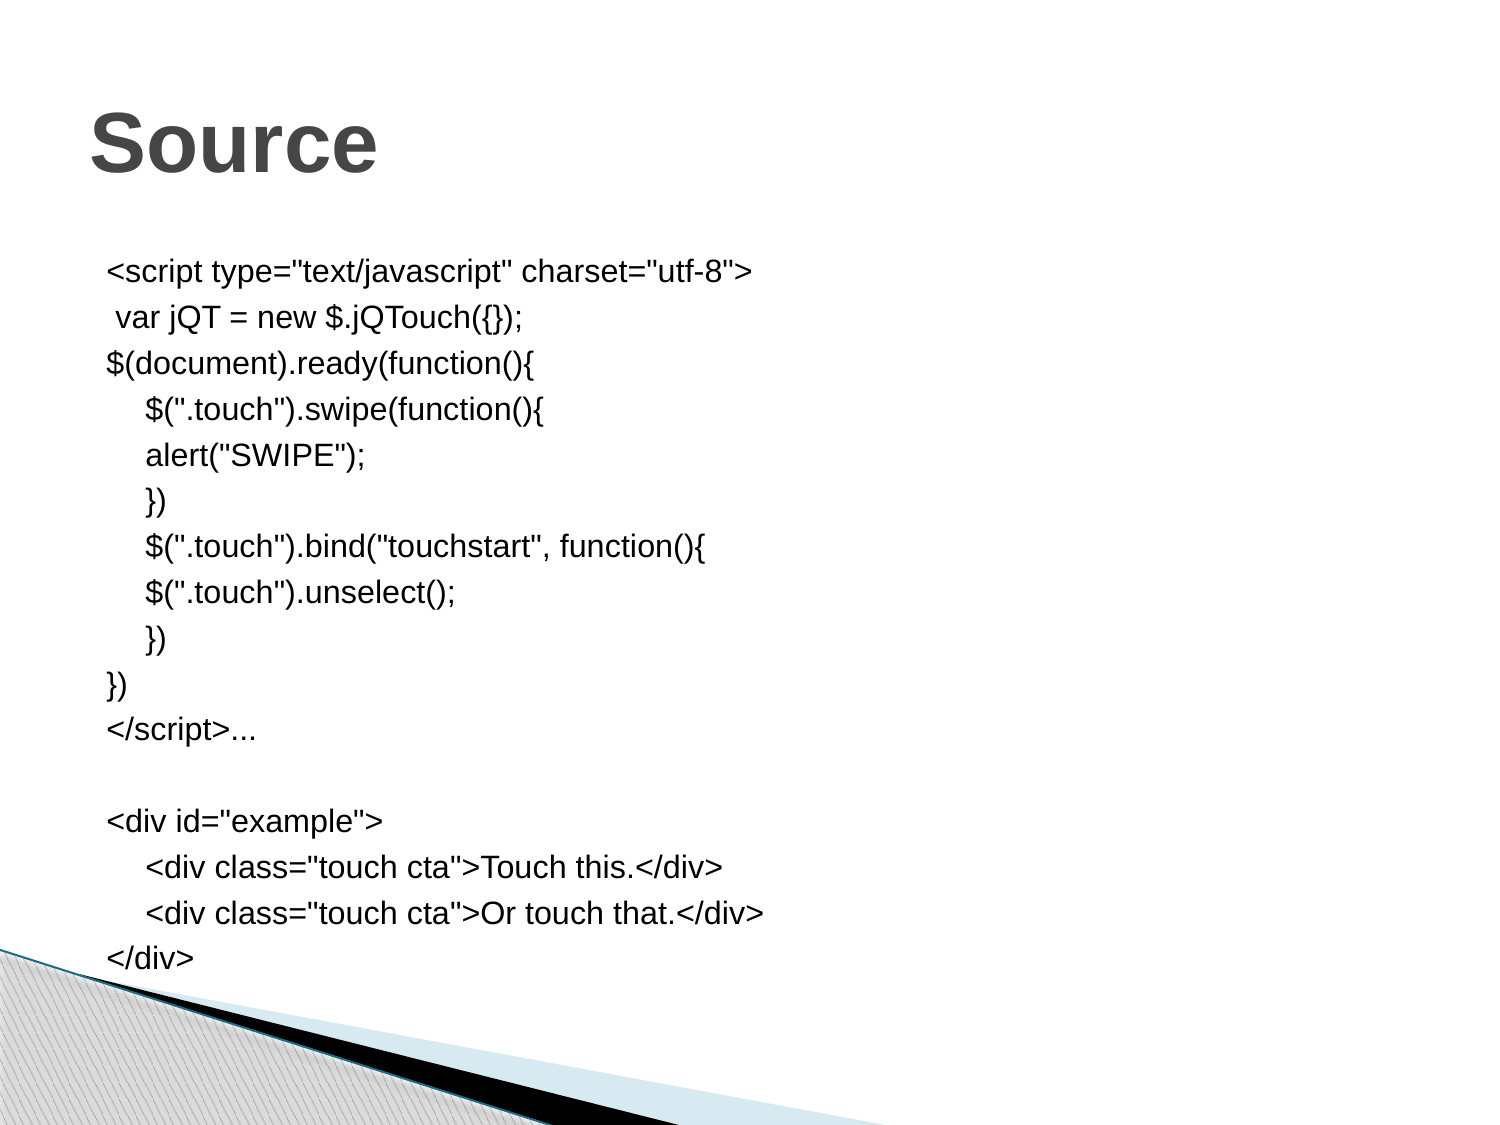

# Source
<script type="text/javascript" charset="utf-8">
 var jQT = new $.jQTouch({});
$(document).ready(function(){
	$(".touch").swipe(function(){
		alert("SWIPE");
	})
	$(".touch").bind("touchstart", function(){
		$(".touch").unselect();
	})
})
</script>...

<div id="example">
	<div class="touch cta">Touch this.</div>
	<div class="touch cta">Or touch that.</div>
</div>